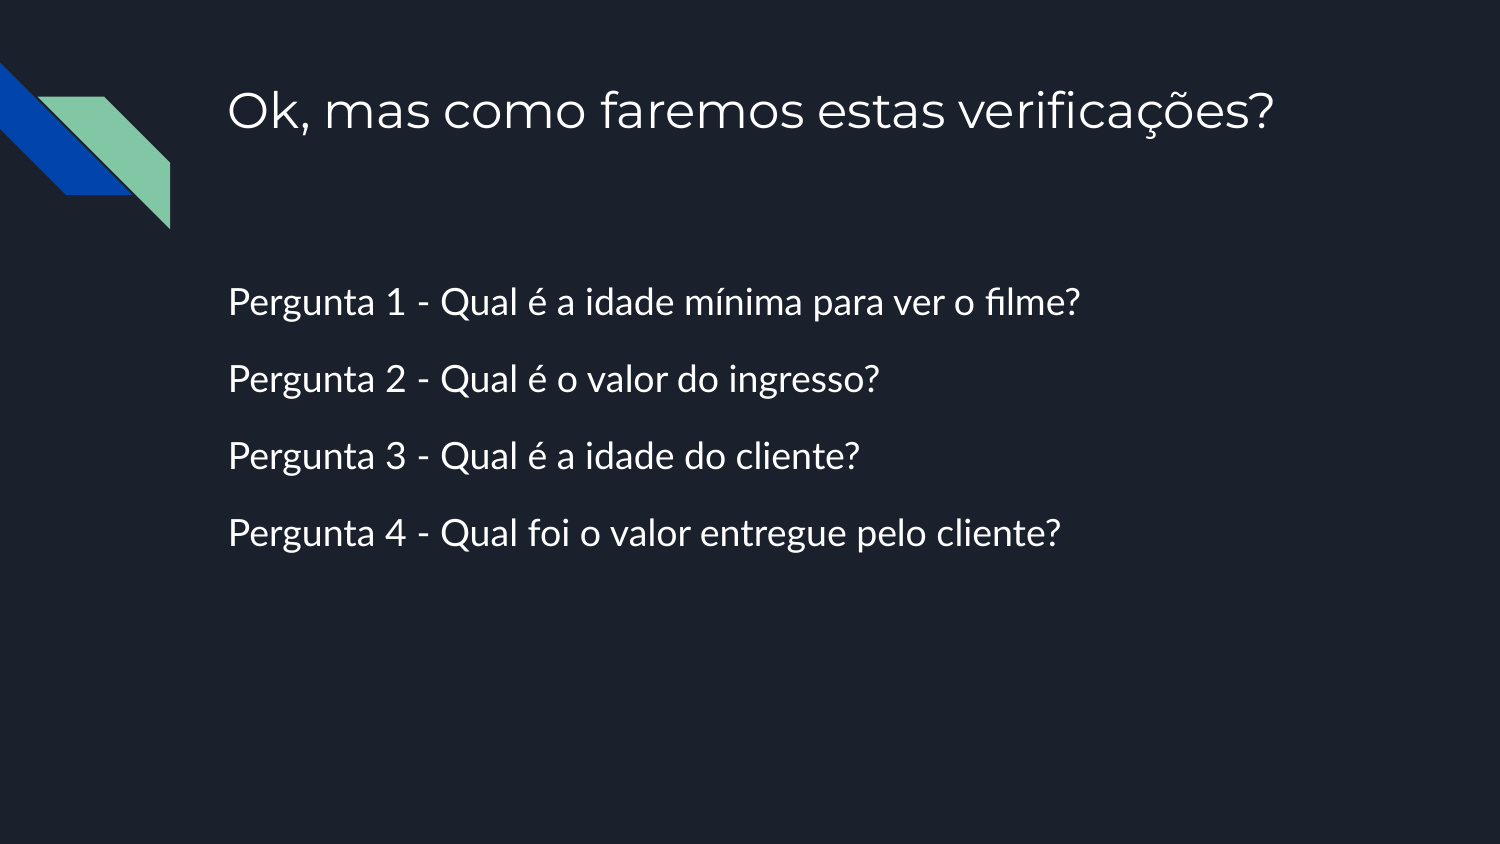

# Ok, mas como faremos estas verificações?

Pergunta 1 - Qual é a idade mínima para ver o filme?
Pergunta 2 - Qual é o valor do ingresso?
Pergunta 3 - Qual é a idade do cliente?
Pergunta 4 - Qual foi o valor entregue pelo cliente?